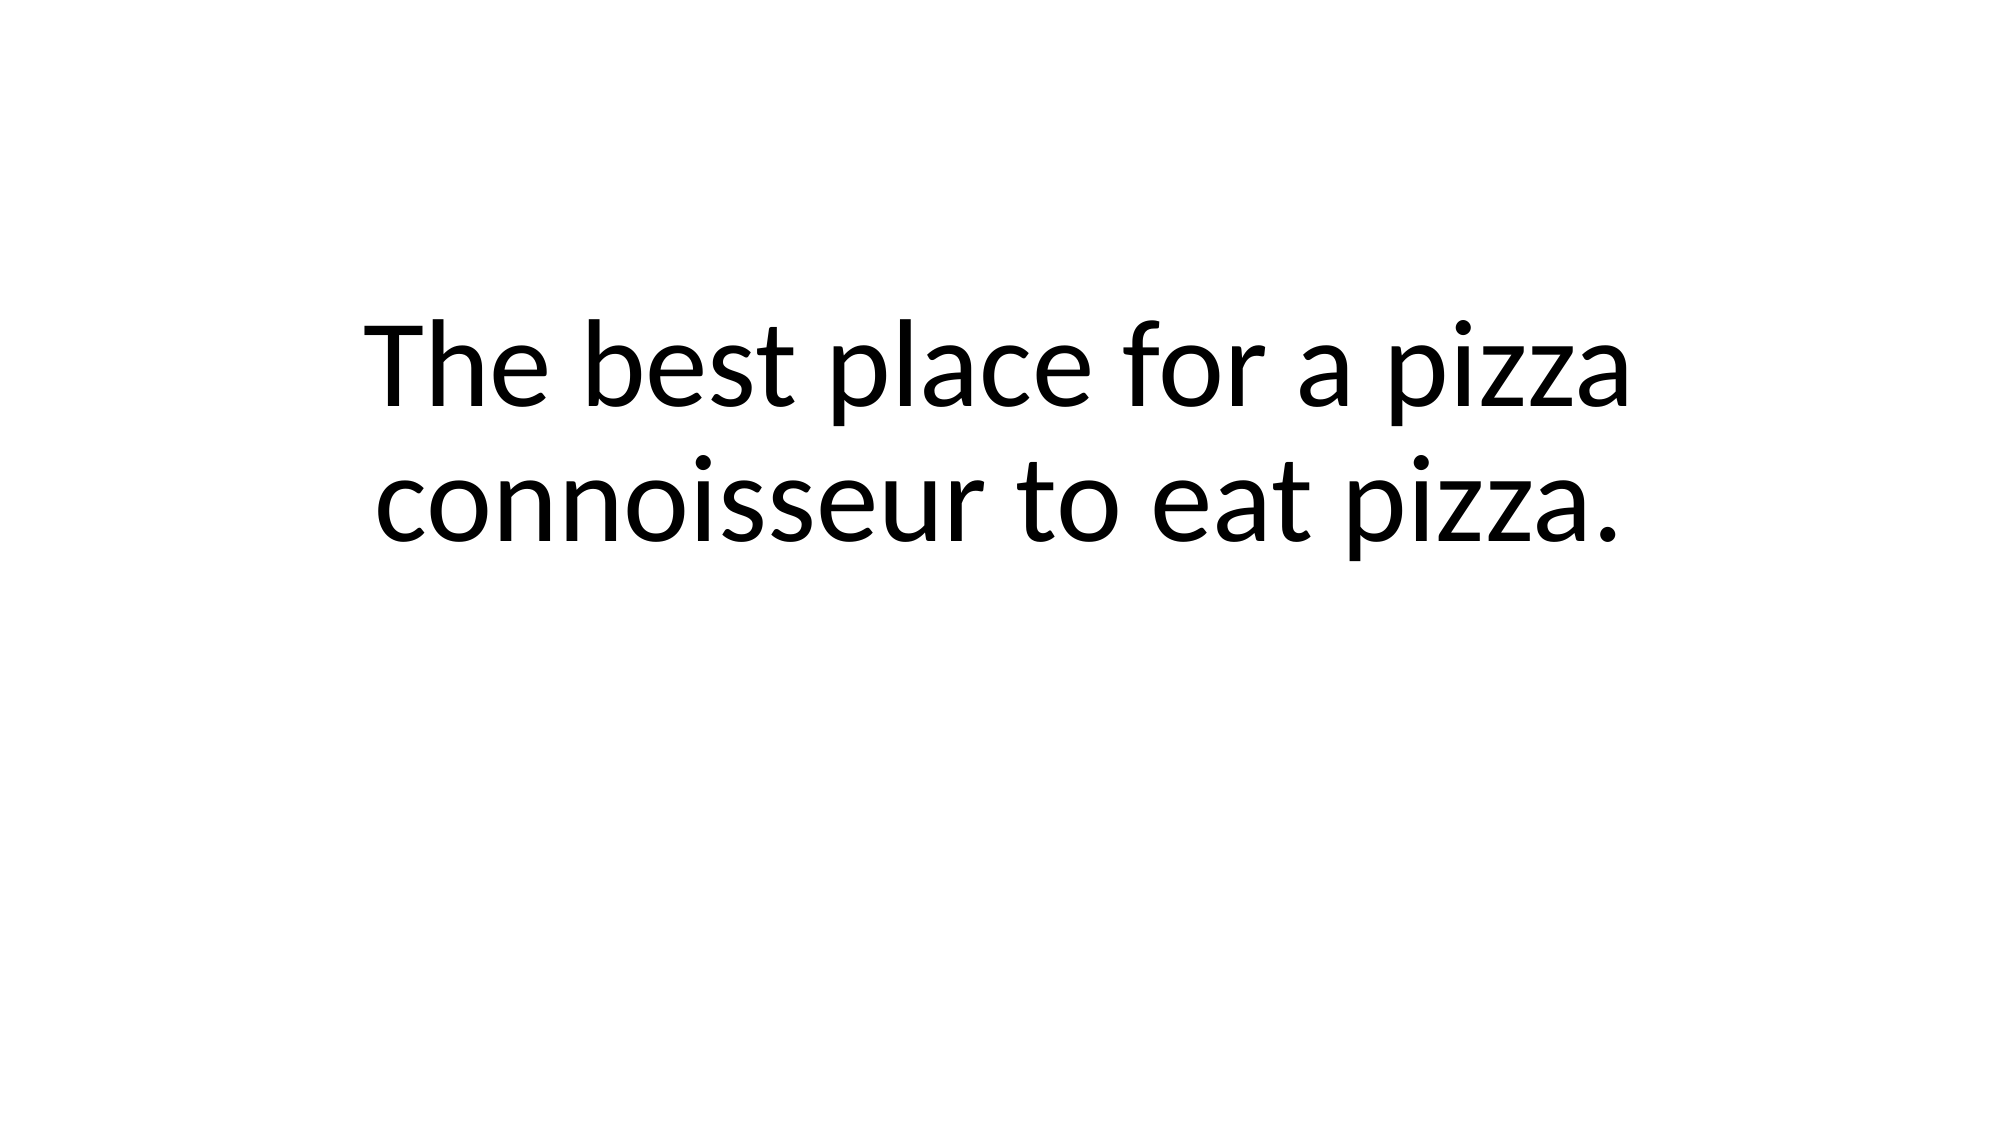

# The best place for a pizza connoisseur to eat pizza.